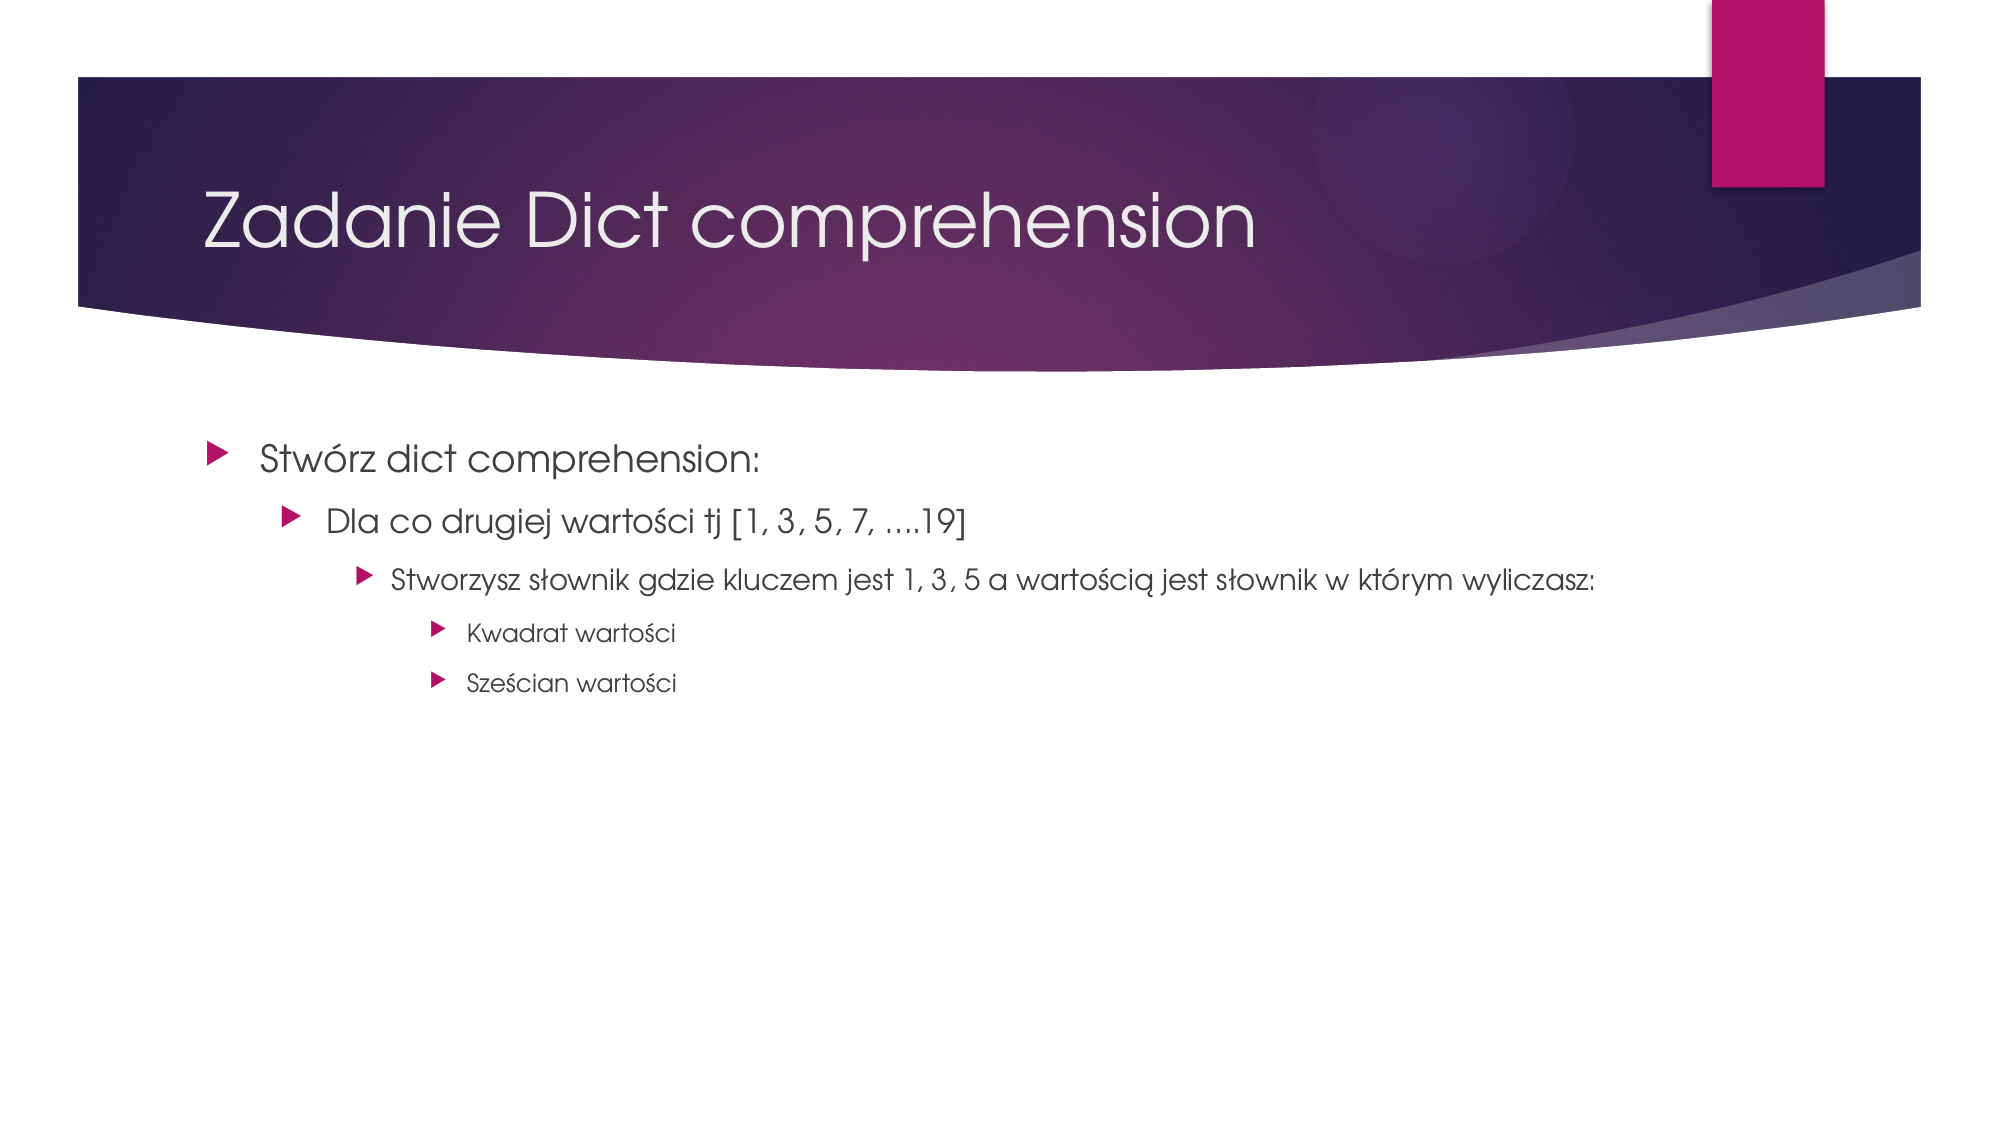

# Zadanie Dict comprehension
Stwórz dict comprehension:
Dla co drugiej wartości tj [1, 3, 5, 7, ….19]
Stworzysz słownik gdzie kluczem jest 1, 3, 5 a wartością jest słownik w którym wyliczasz:
Kwadrat wartości
Sześcian wartości